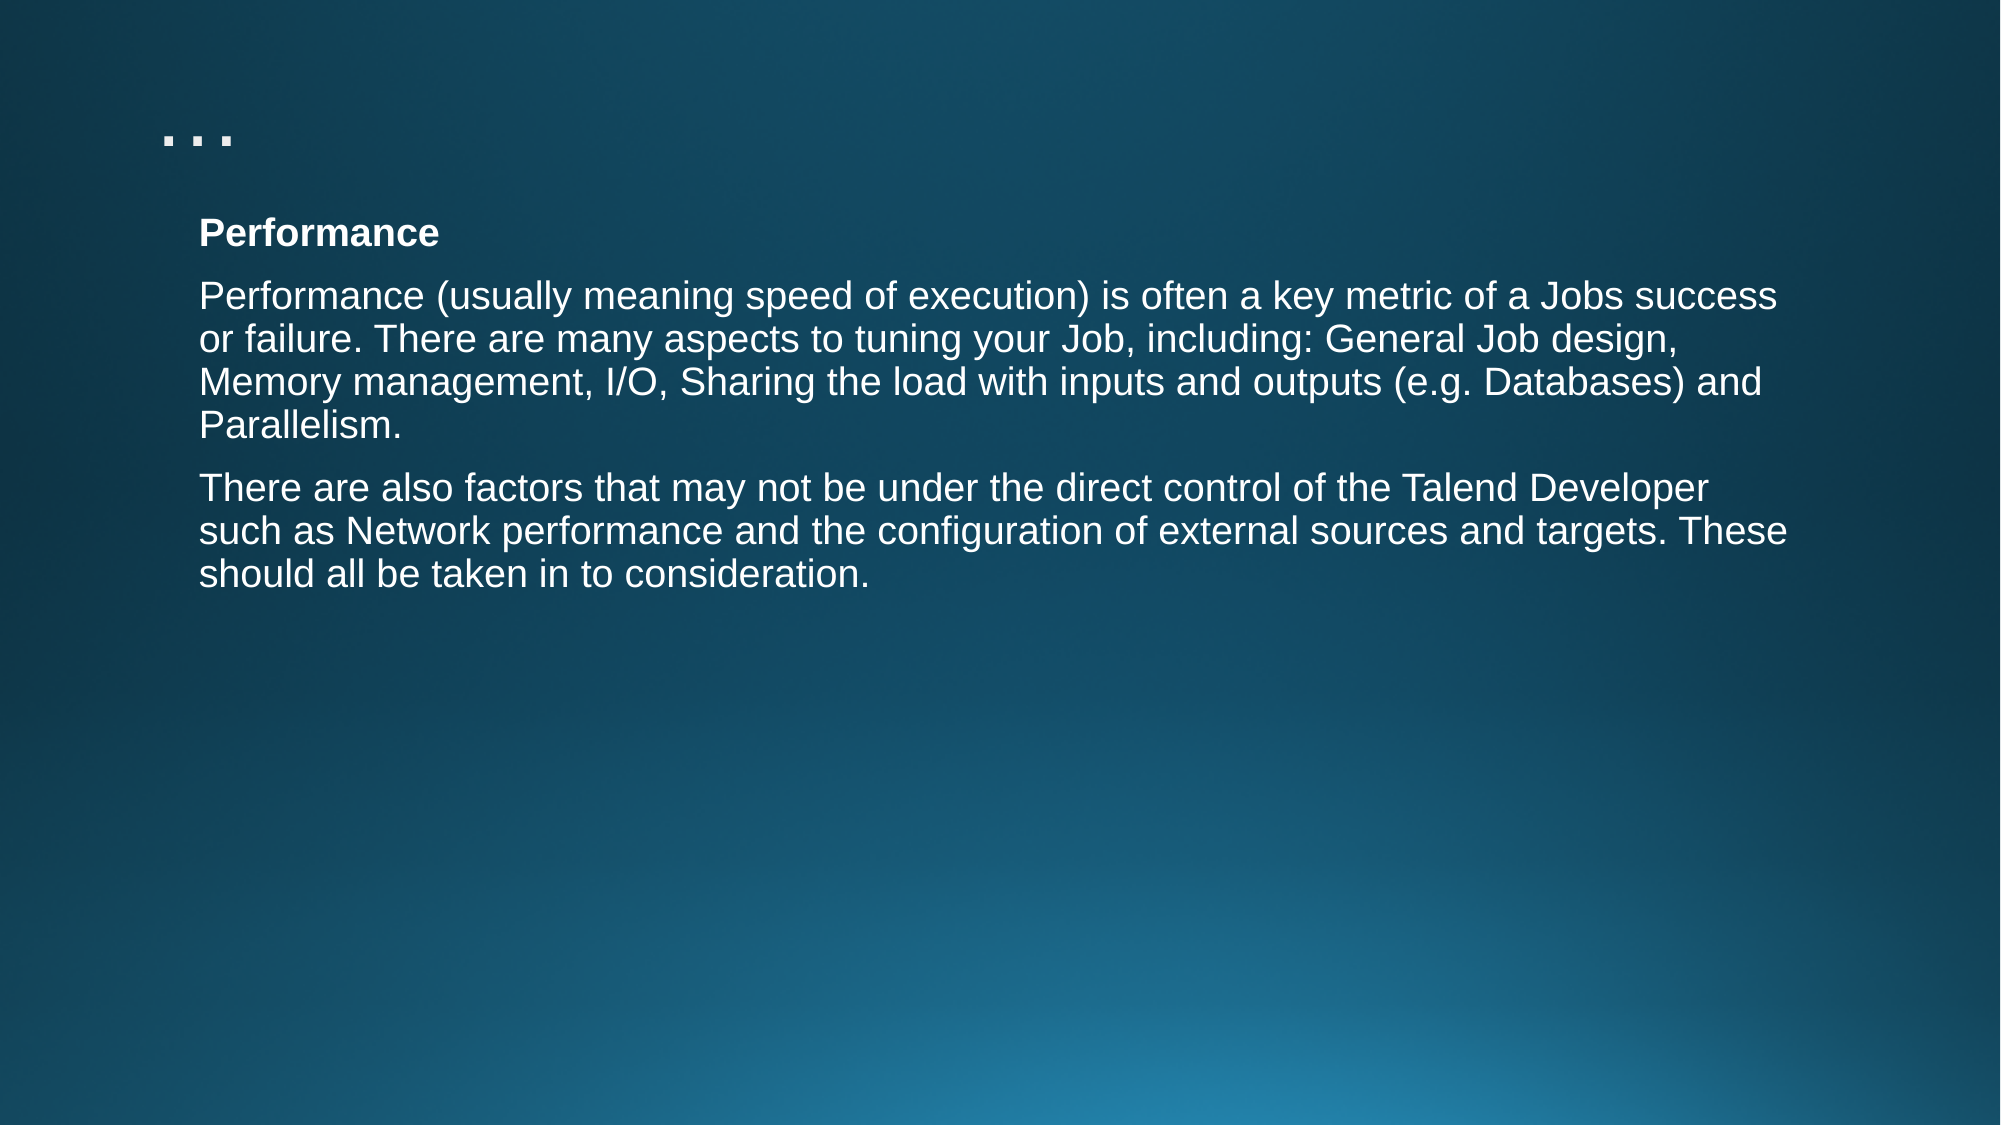

…
Performance
Performance (usually meaning speed of execution) is often a key metric of a Jobs success or failure. There are many aspects to tuning your Job, including: General Job design, Memory management, I/O, Sharing the load with inputs and outputs (e.g. Databases) and Parallelism.
There are also factors that may not be under the direct control of the Talend Developer such as Network performance and the configuration of external sources and targets. These should all be taken in to consideration.